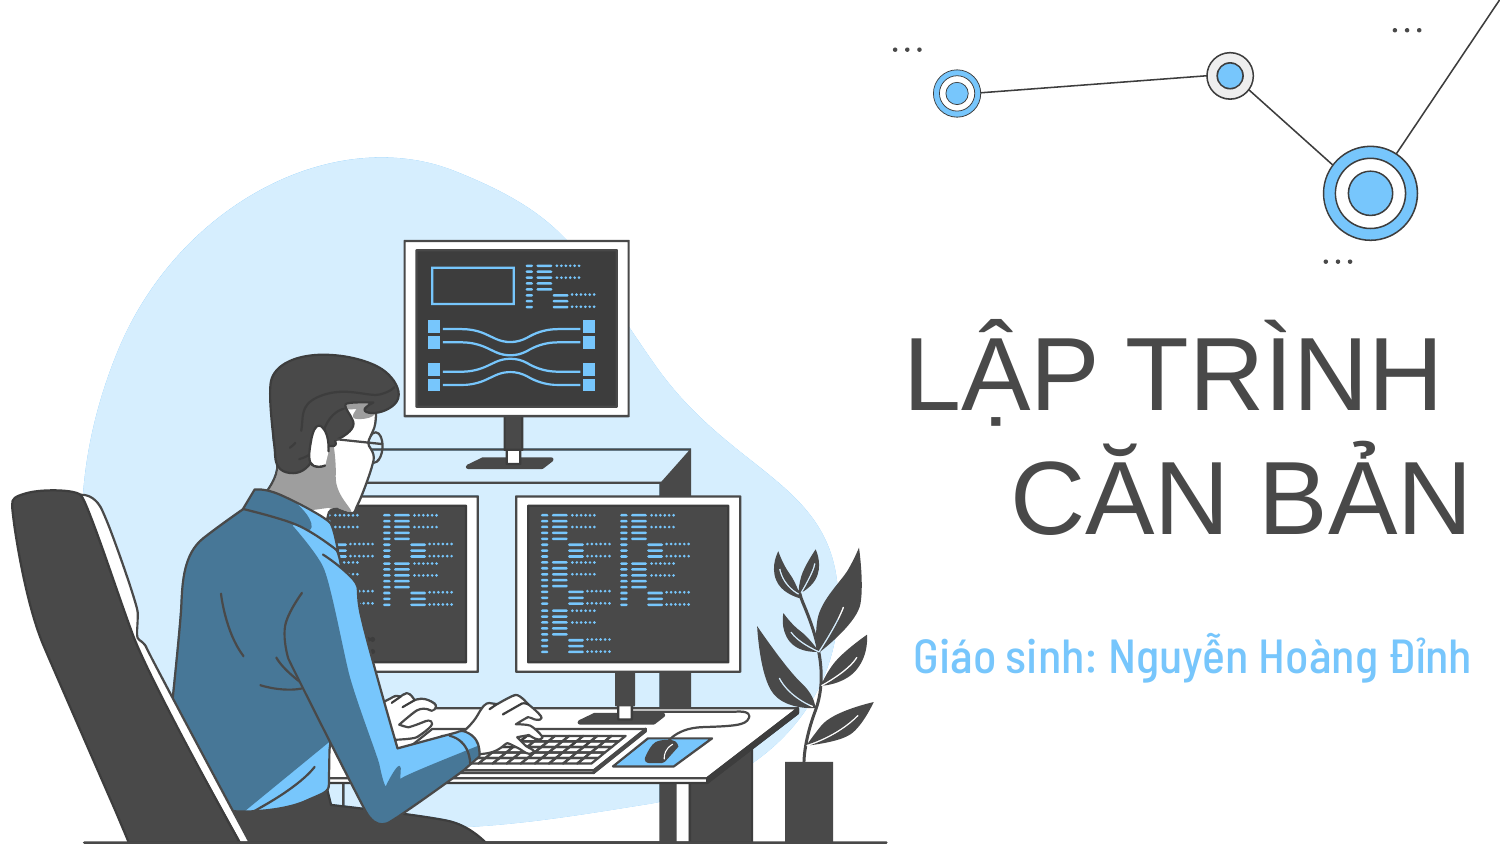

# LẬP TRÌNH CĂN BẢN
Giáo sinh: Nguyễn Hoàng Đỉnh